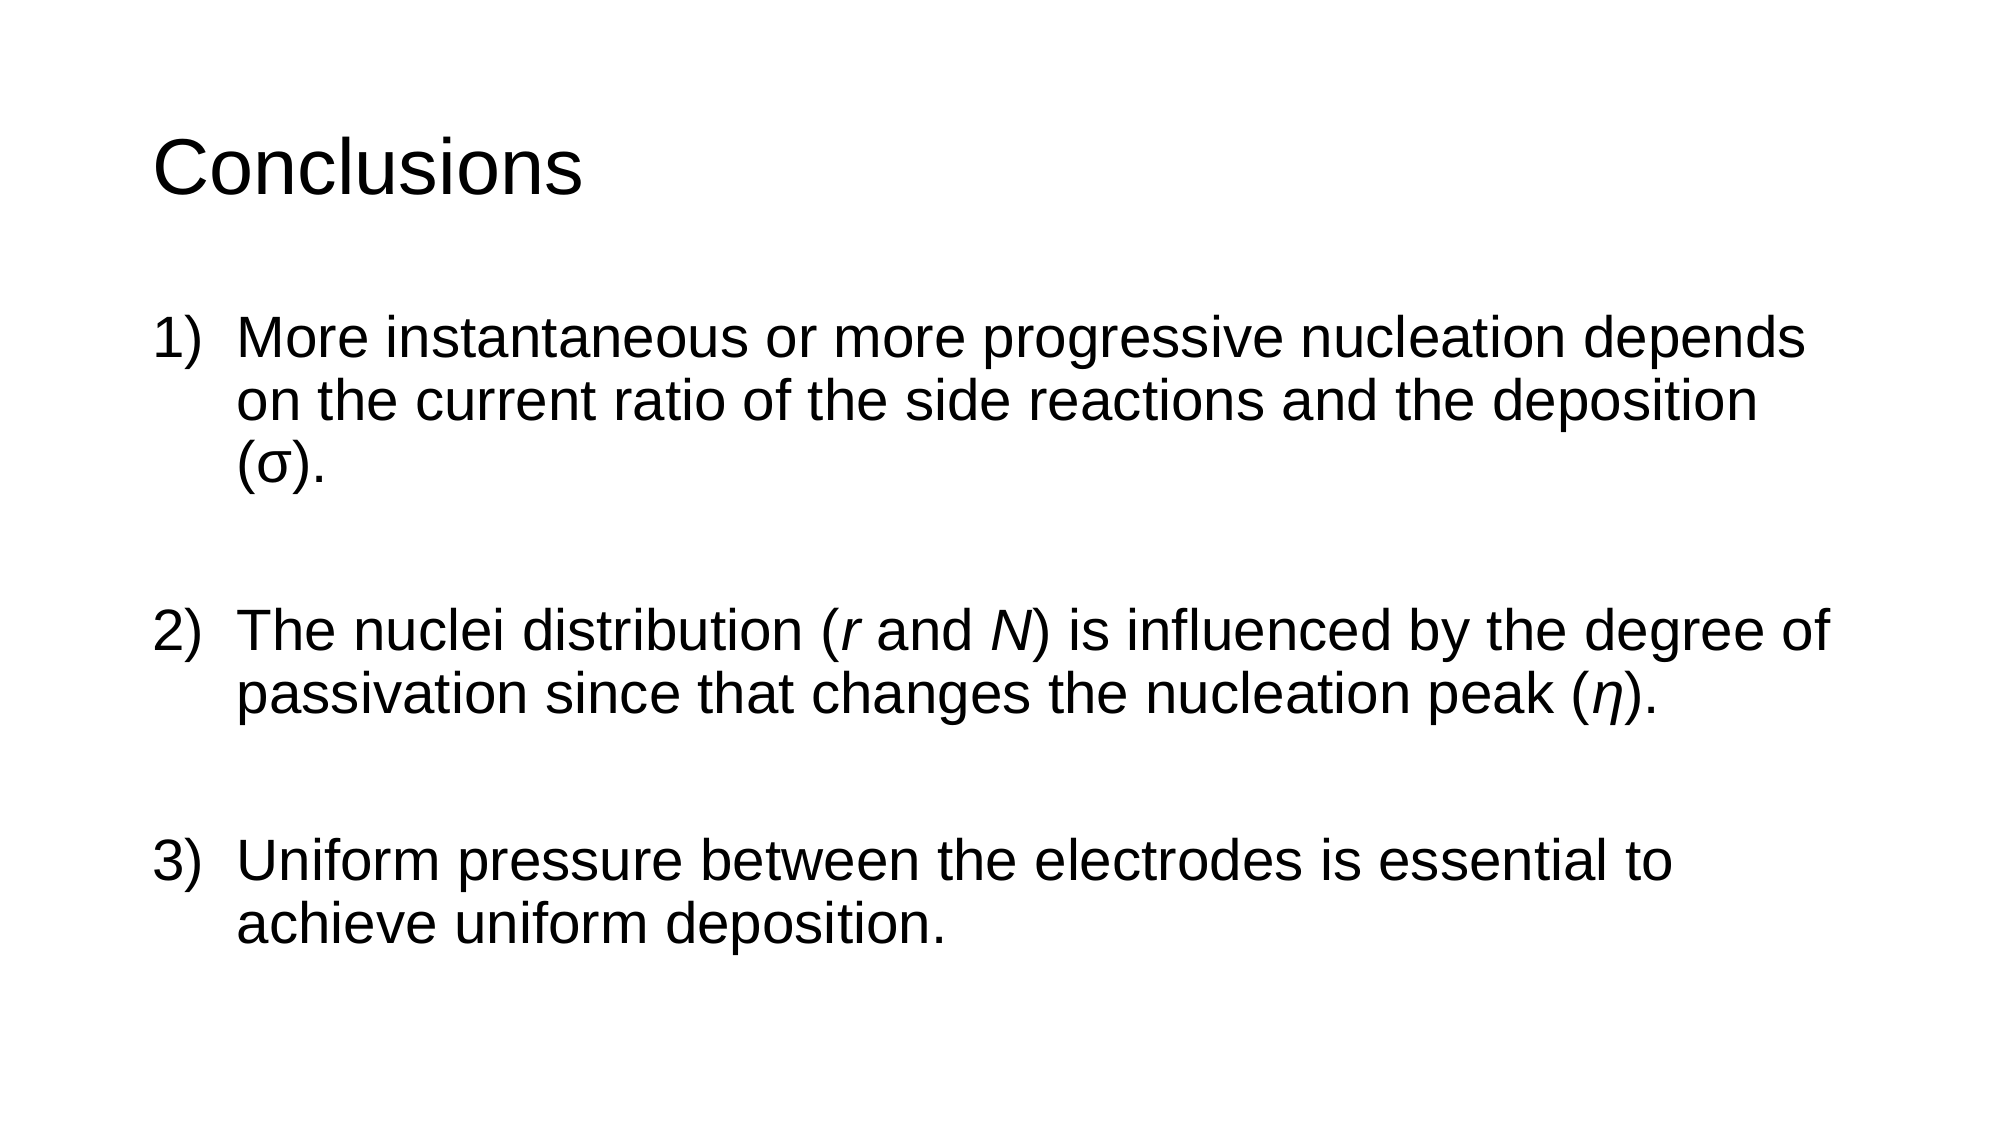

# Conclusions
More instantaneous or more progressive nucleation depends on the current ratio of the side reactions and the deposition (σ).

The nuclei distribution (r and N) is influenced by the degree of passivation since that changes the nucleation peak (η).

Uniform pressure between the electrodes is essential to achieve uniform deposition.